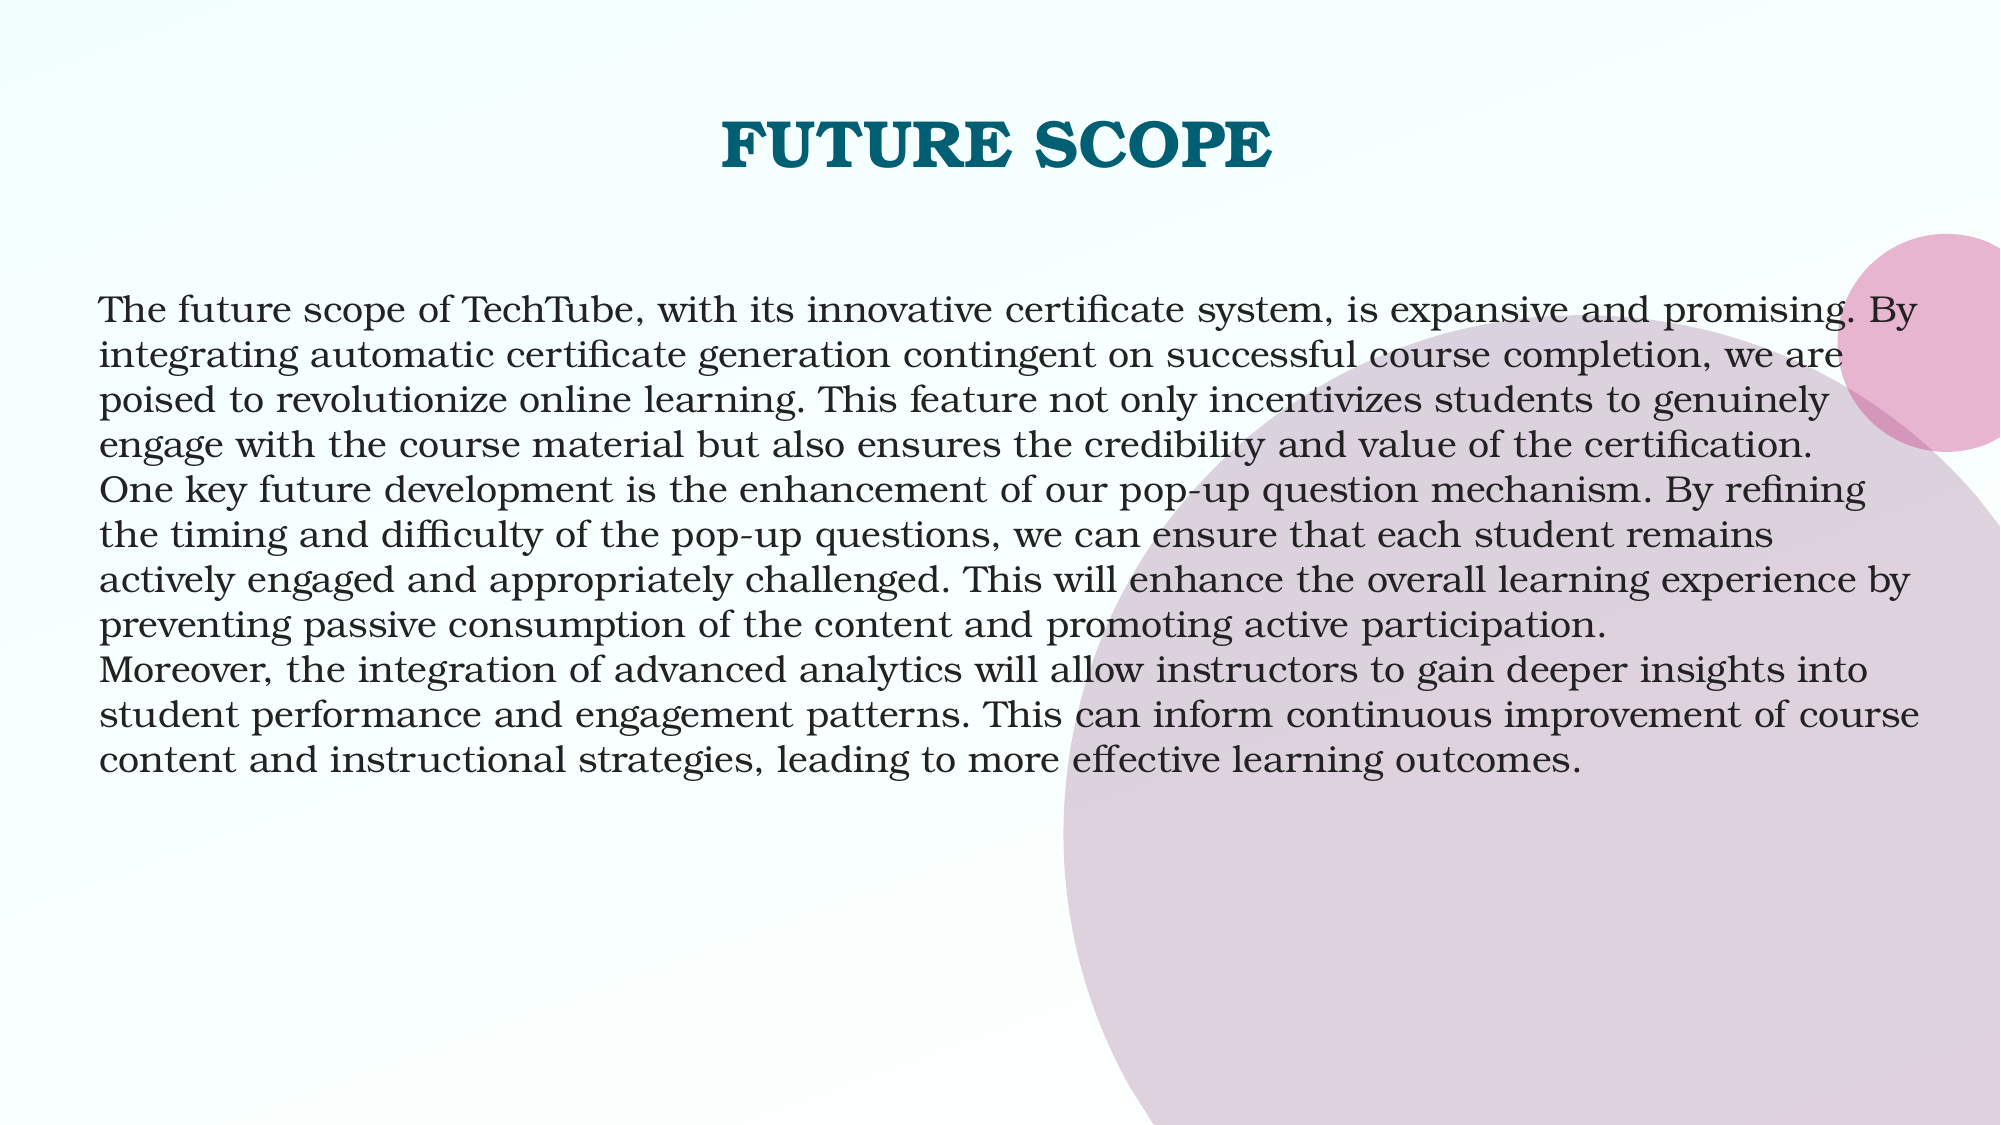

# FUTURE SCOPE
The future scope of TechTube, with its innovative certificate system, is expansive and promising. By integrating automatic certificate generation contingent on successful course completion, we are poised to revolutionize online learning. This feature not only incentivizes students to genuinely engage with the course material but also ensures the credibility and value of the certification.
One key future development is the enhancement of our pop-up question mechanism. By refining the timing and difficulty of the pop-up questions, we can ensure that each student remains actively engaged and appropriately challenged. This will enhance the overall learning experience by preventing passive consumption of the content and promoting active participation.
Moreover, the integration of advanced analytics will allow instructors to gain deeper insights into student performance and engagement patterns. This can inform continuous improvement of course content and instructional strategies, leading to more effective learning outcomes.